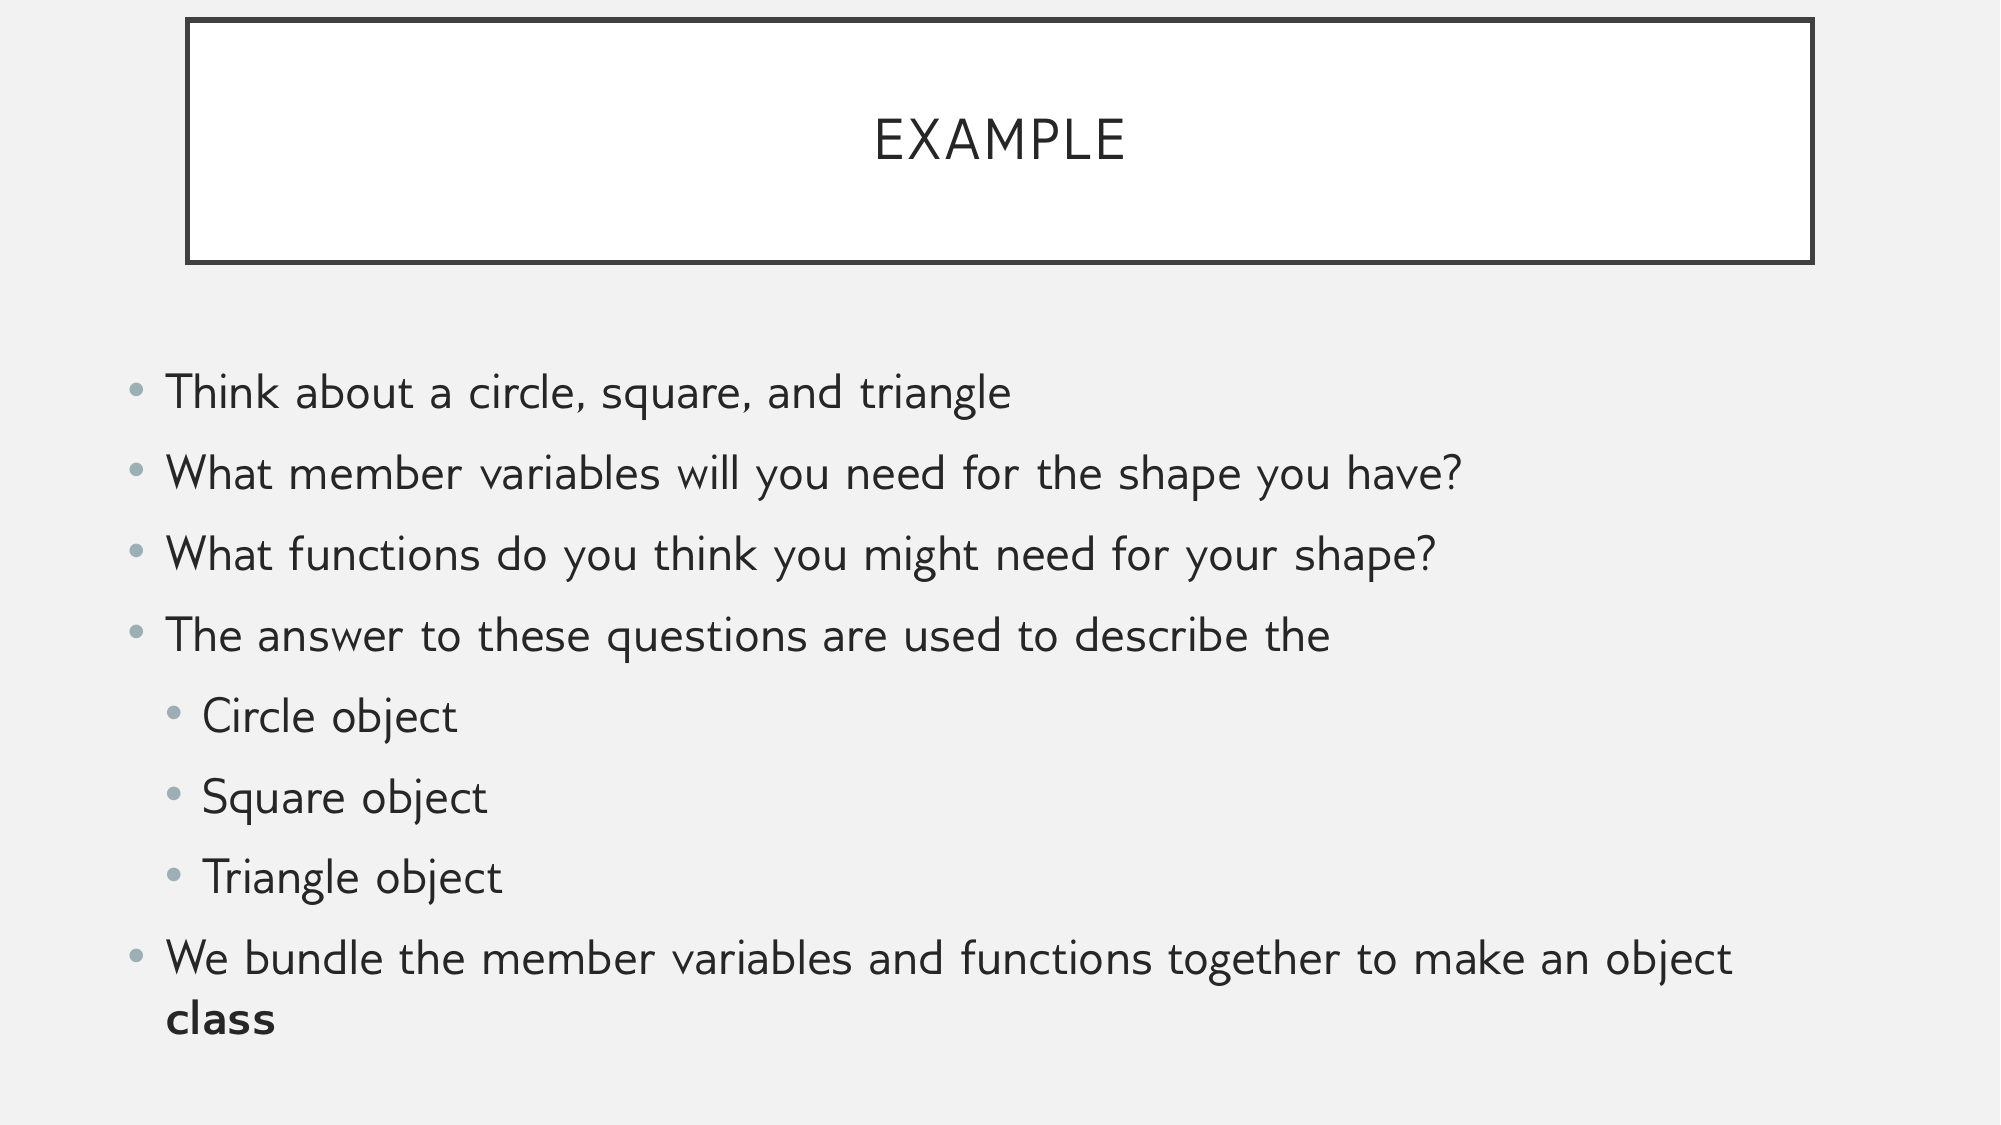

# example
Think about a circle, square, and triangle
What member variables will you need for the shape you have?
What functions do you think you might need for your shape?
The answer to these questions are used to describe the
Circle object
Square object
Triangle object
We bundle the member variables and functions together to make an object class